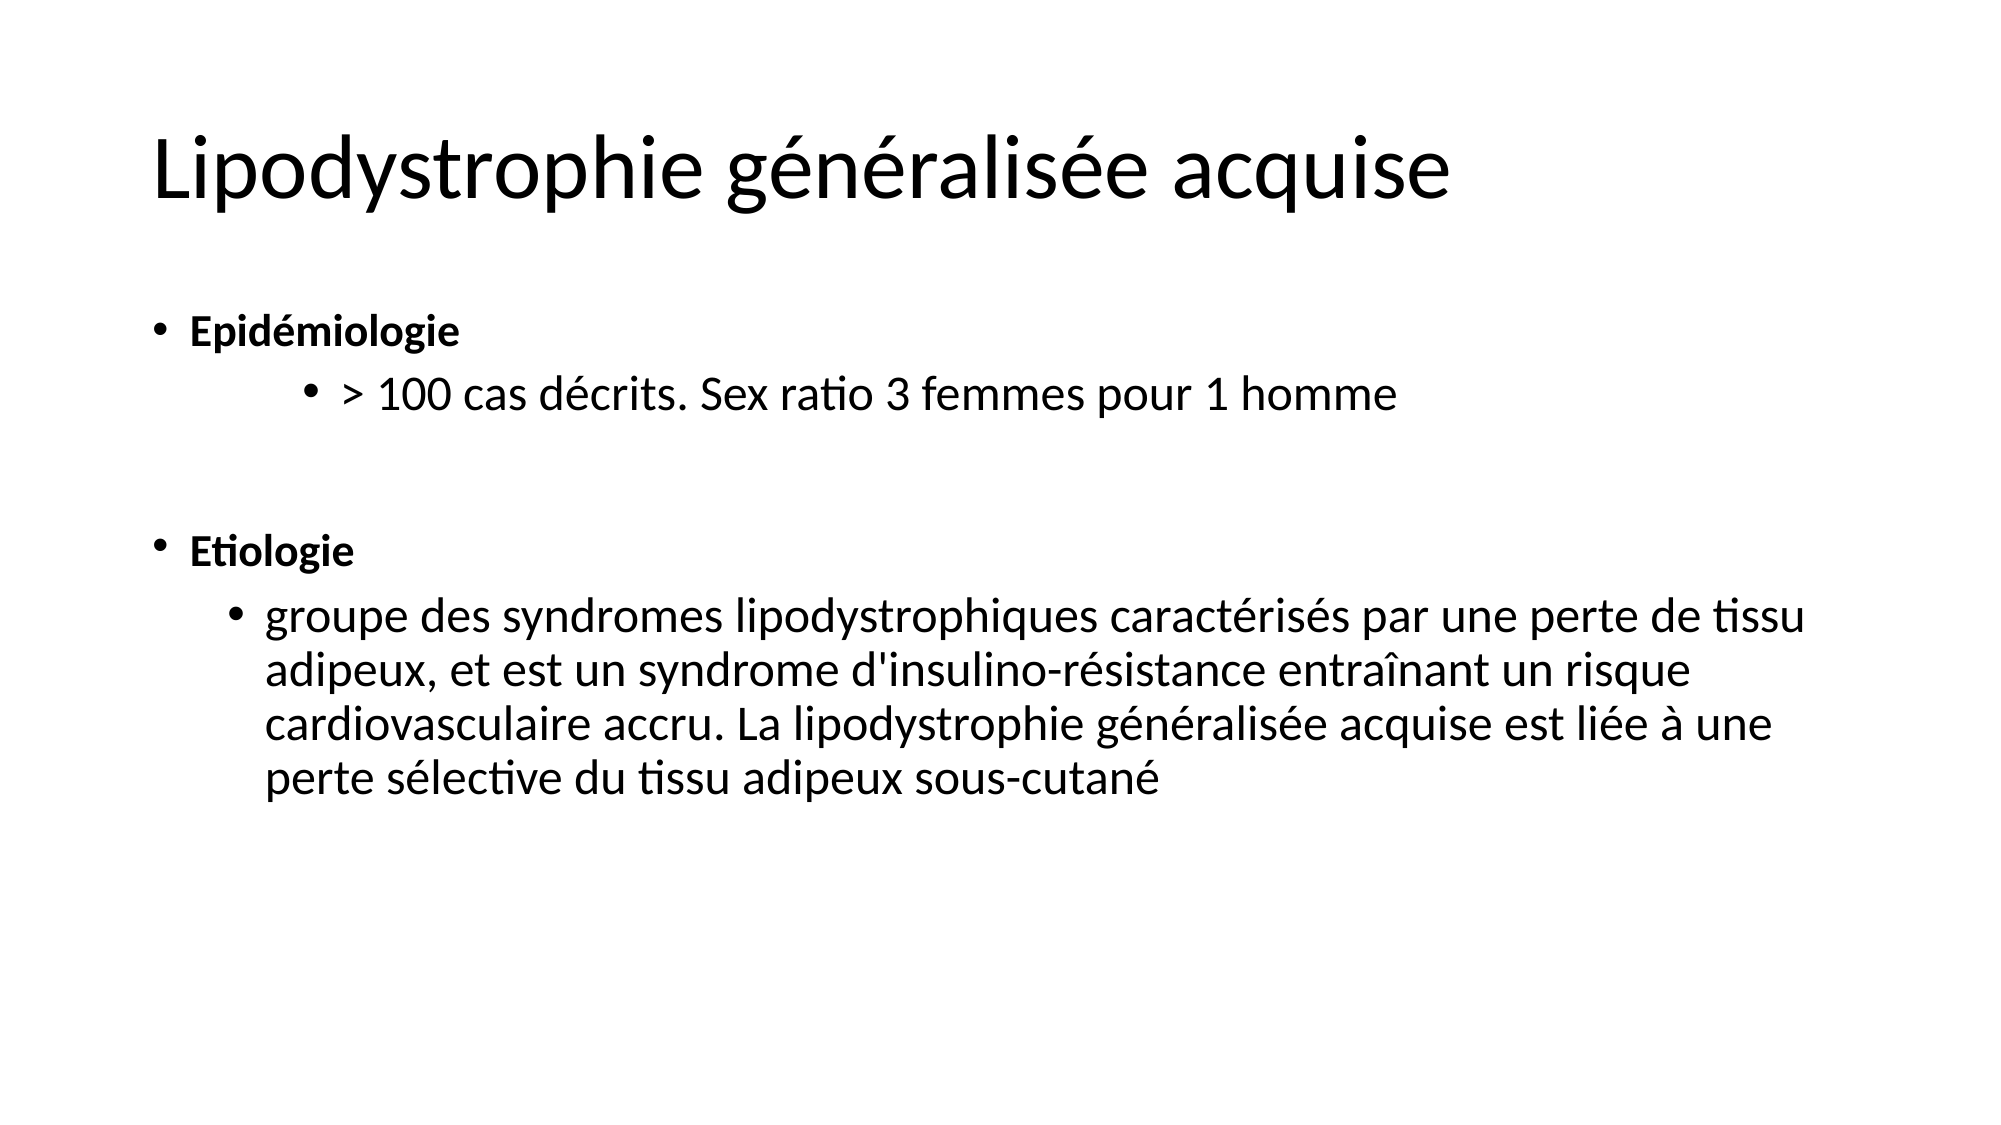

# Lipodystrophie généralisée acquise
Epidémiologie
> 100 cas décrits. Sex ratio 3 femmes pour 1 homme

Etiologie
groupe des syndromes lipodystrophiques caractérisés par une perte de tissu adipeux, et est un syndrome d'insulino-résistance entraînant un risque cardiovasculaire accru. La lipodystrophie généralisée acquise est liée à une perte sélective du tissu adipeux sous-cutané